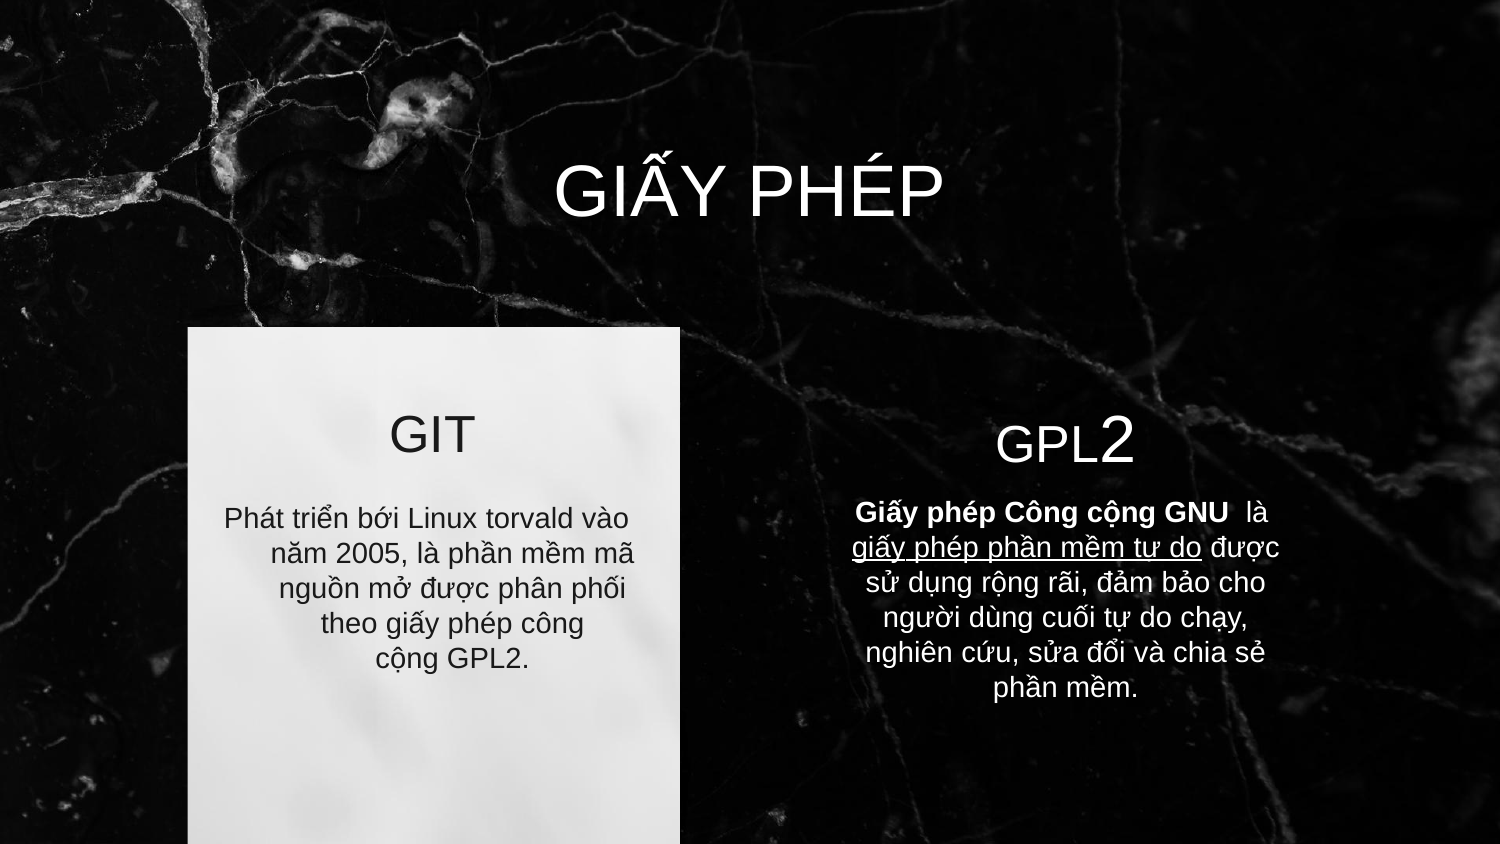

# GIẤY PHÉP
GIT
GPL2
Giấy phép Công cộng GNU  là giấy phép phần mềm tự do được sử dụng rộng rãi, đảm bảo cho người dùng cuối tự do chạy, nghiên cứu, sửa đổi và chia sẻ phần mềm.
Phát triển bới Linux torvald vào năm 2005, là phần mềm mã nguồn mở được phân phối theo giấy phép công cộng GPL2.